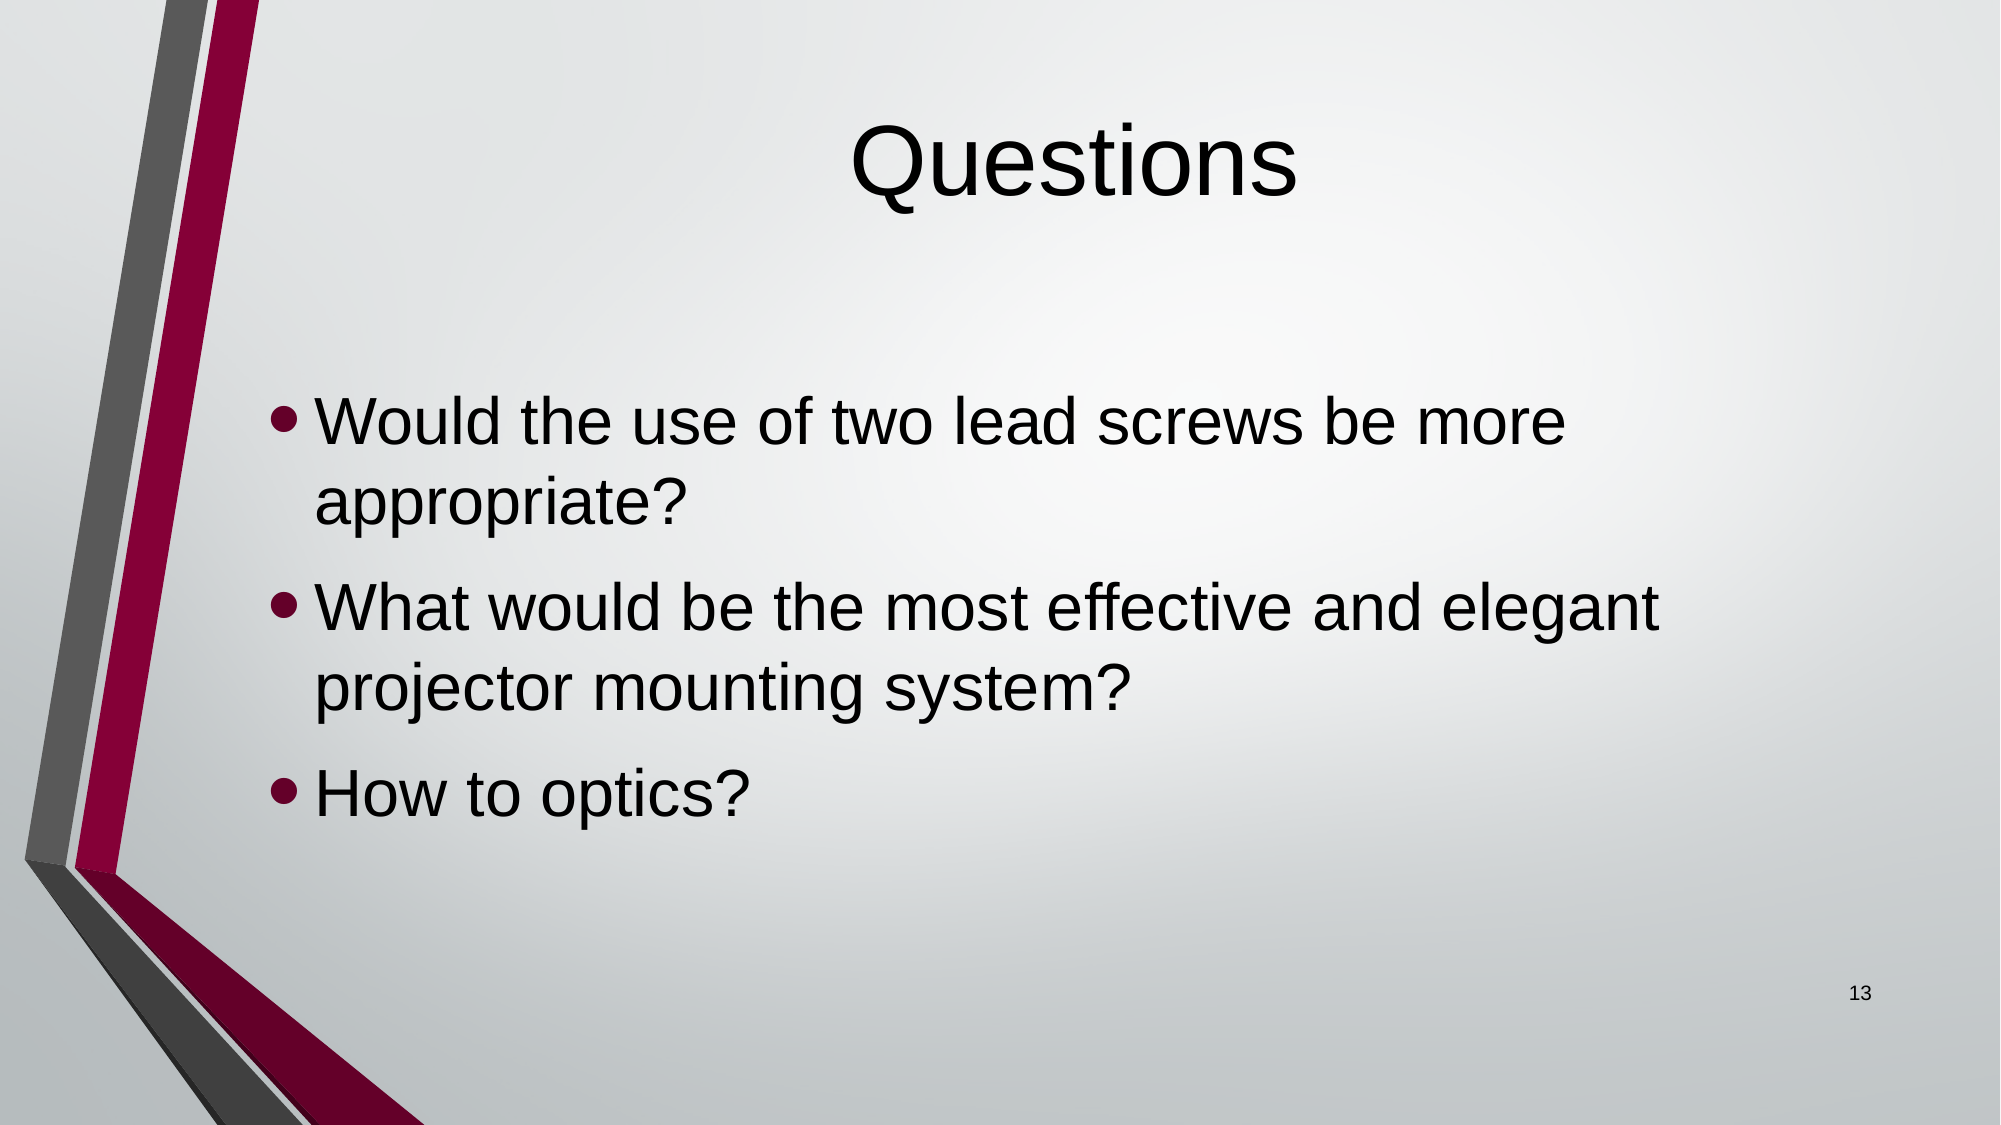

# Questions
Would the use of two lead screws be more appropriate?
What would be the most effective and elegant projector mounting system?
How to optics?
13